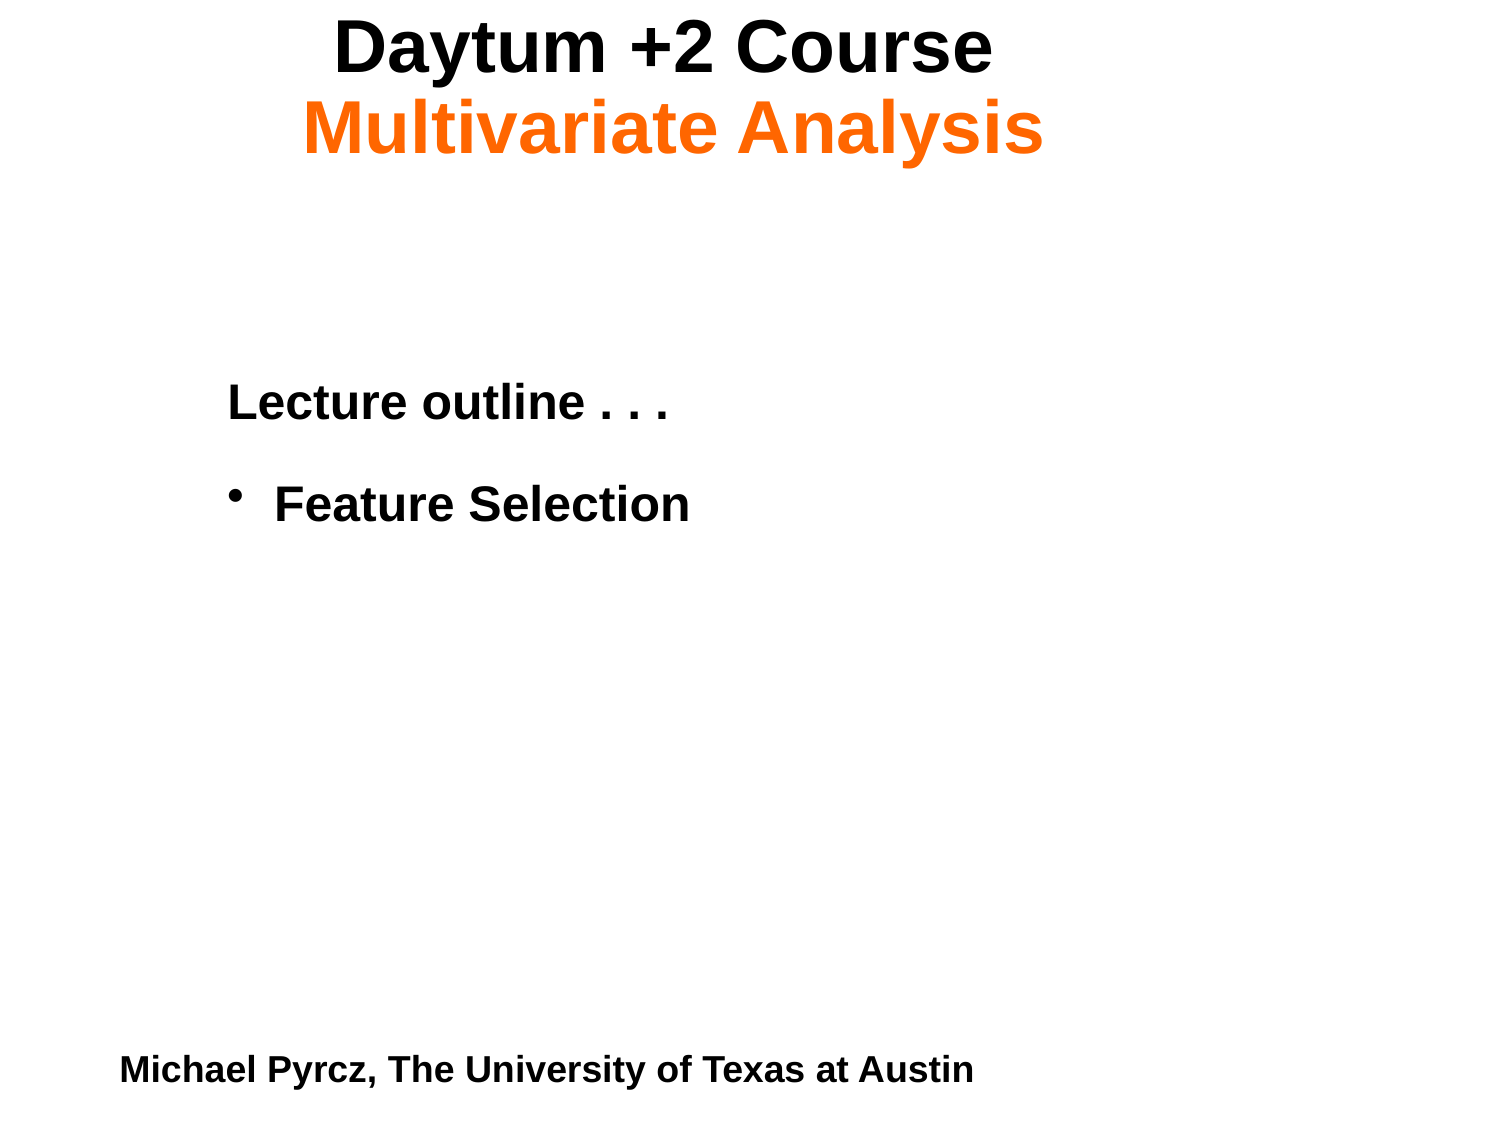

Daytum +2 Course
Multivariate Analysis
Lecture outline . . .
Feature Selection

Michael Pyrcz, The University of Texas at Austin